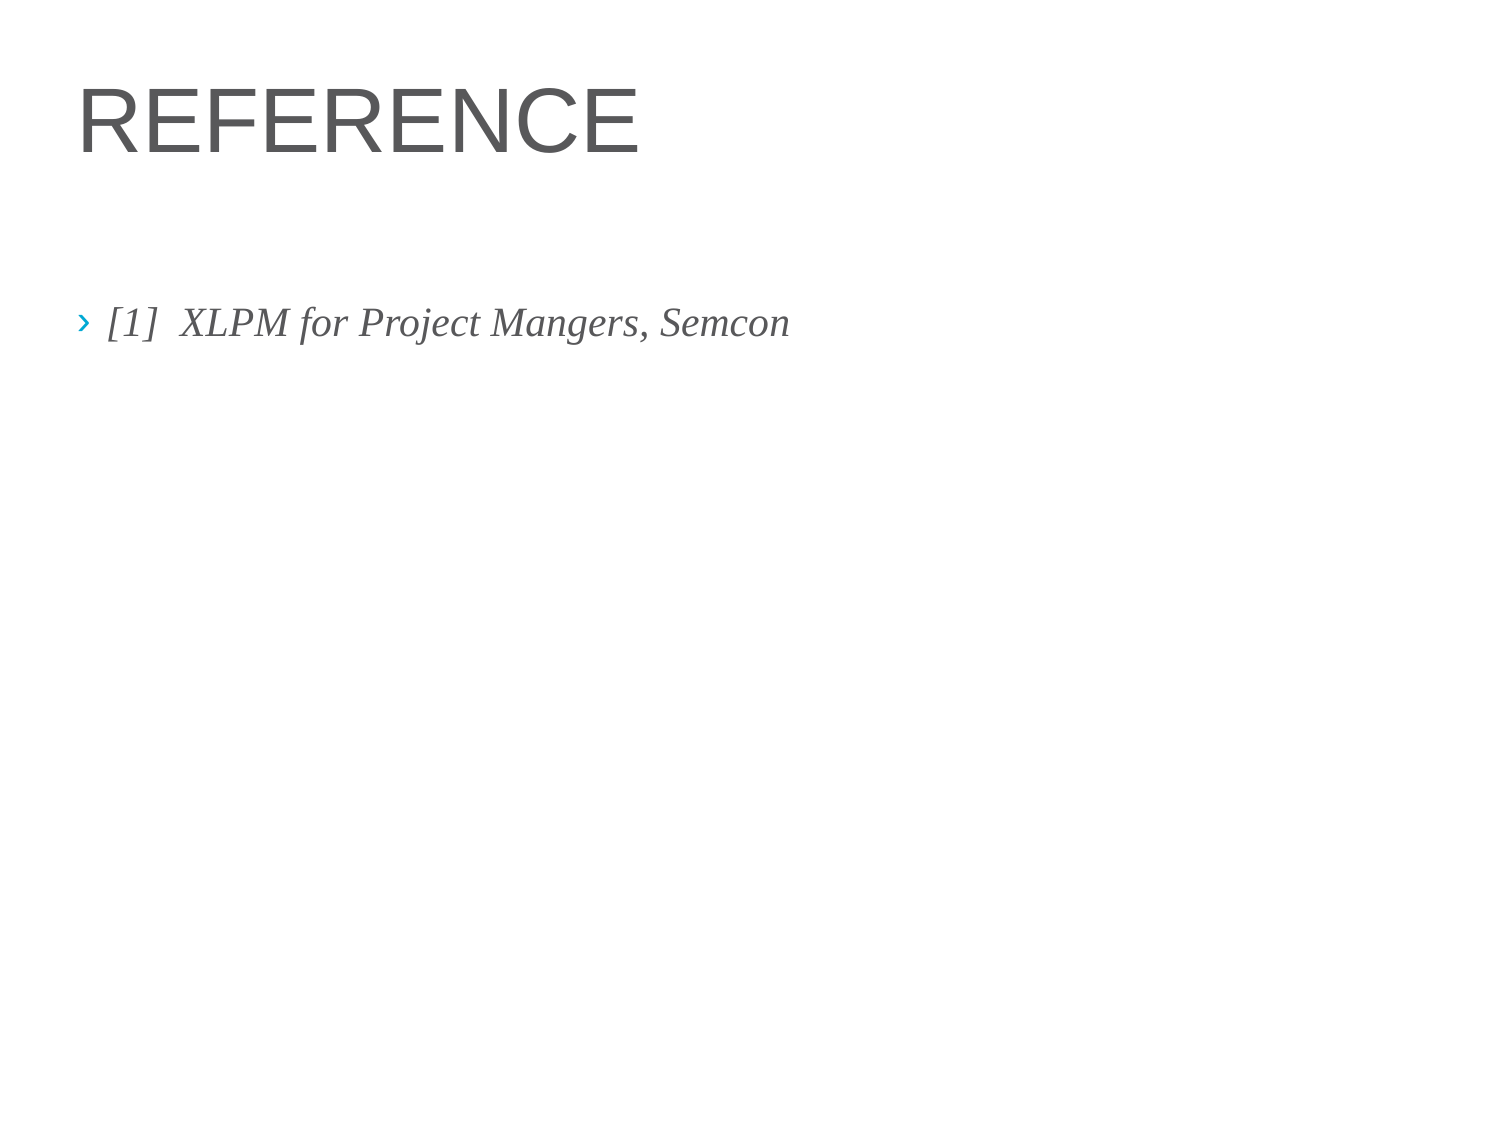

# REFERENCE
[1]  XLPM for Project Mangers, Semcon